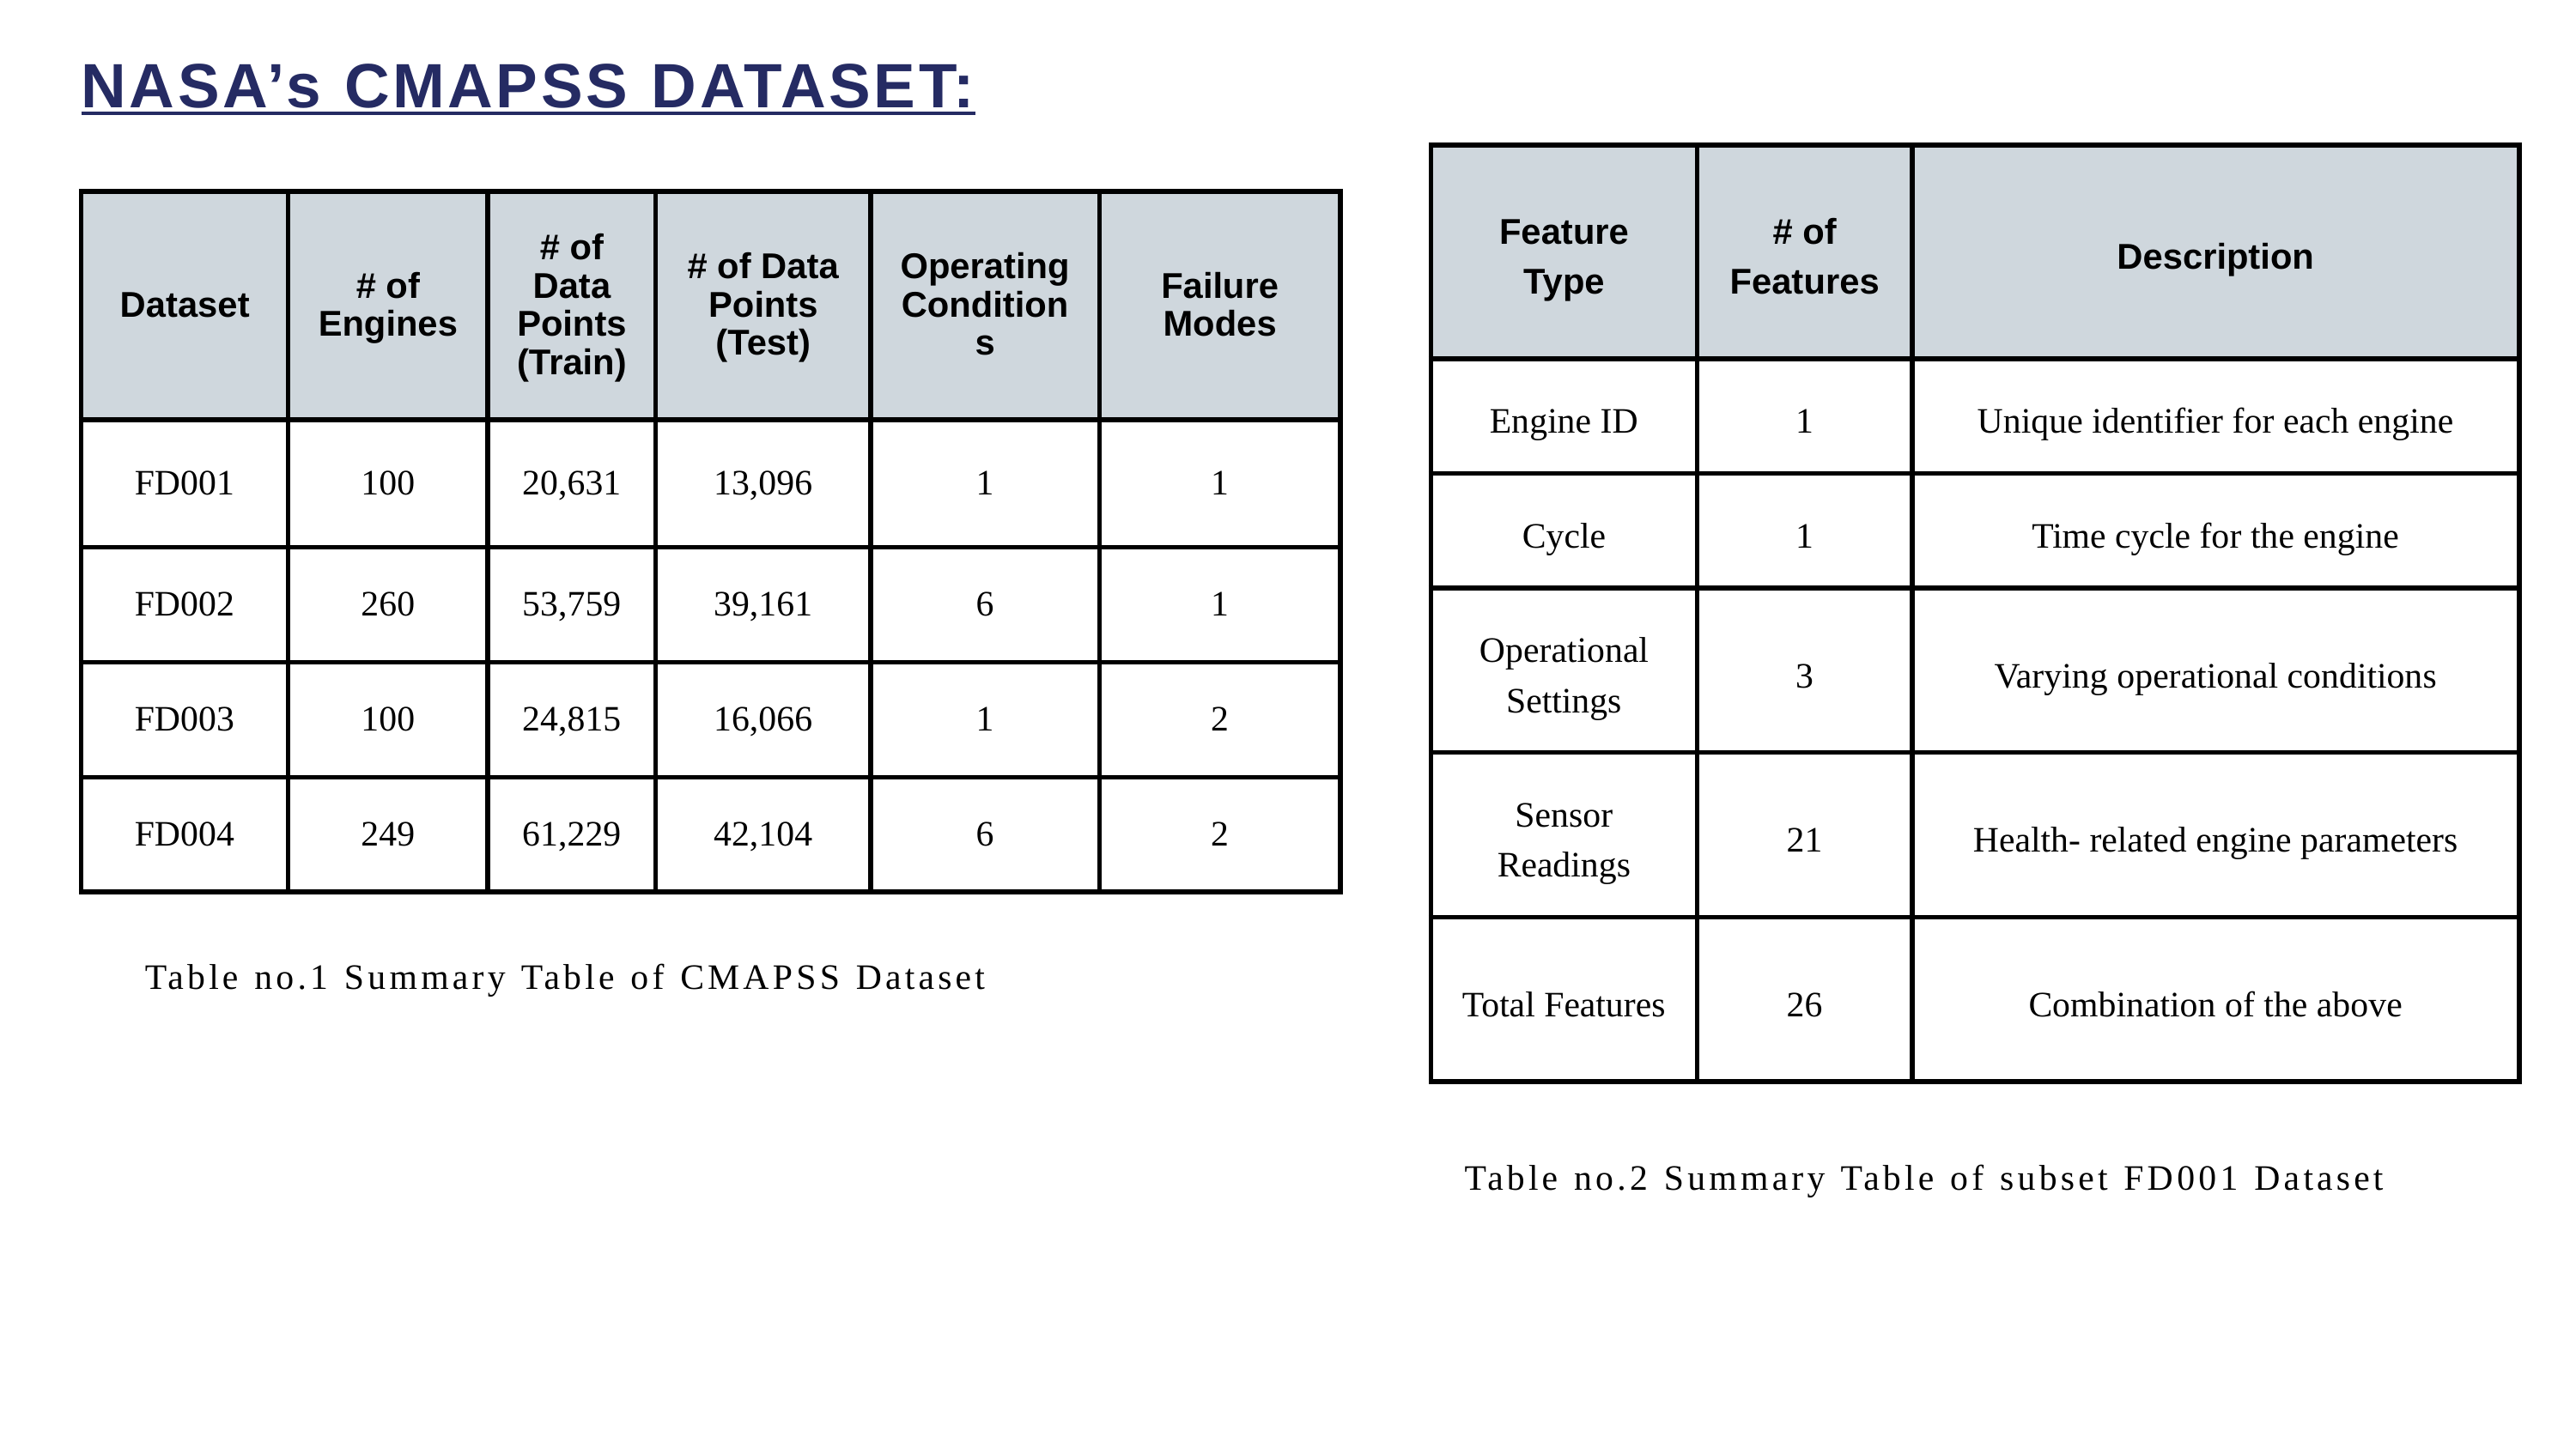

NASA’s CMAPSS DATASET:
| Feature Type | # of Features | Description |
| --- | --- | --- |
| Engine ID | 1 | Unique identifier for each engine |
| Cycle | 1 | Time cycle for the engine |
| Operational Settings | 3 | Varying operational conditions |
| Sensor Readings | 21 | Health- related engine parameters |
| Total Features | 26 | Combination of the above |
| Dataset | # of Engines | # of Data Points (Train) | # of Data Points (Test) | Operating Conditions | Failure Modes |
| --- | --- | --- | --- | --- | --- |
| FD001 | 100 | 20,631 | 13,096 | 1 | 1 |
| FD002 | 260 | 53,759 | 39,161 | 6 | 1 |
| FD003 | 100 | 24,815 | 16,066 | 1 | 2 |
| FD004 | 249 | 61,229 | 42,104 | 6 | 2 |
Table no.1 Summary Table of CMAPSS Dataset
Table no.2 Summary Table of subset FD001 Dataset